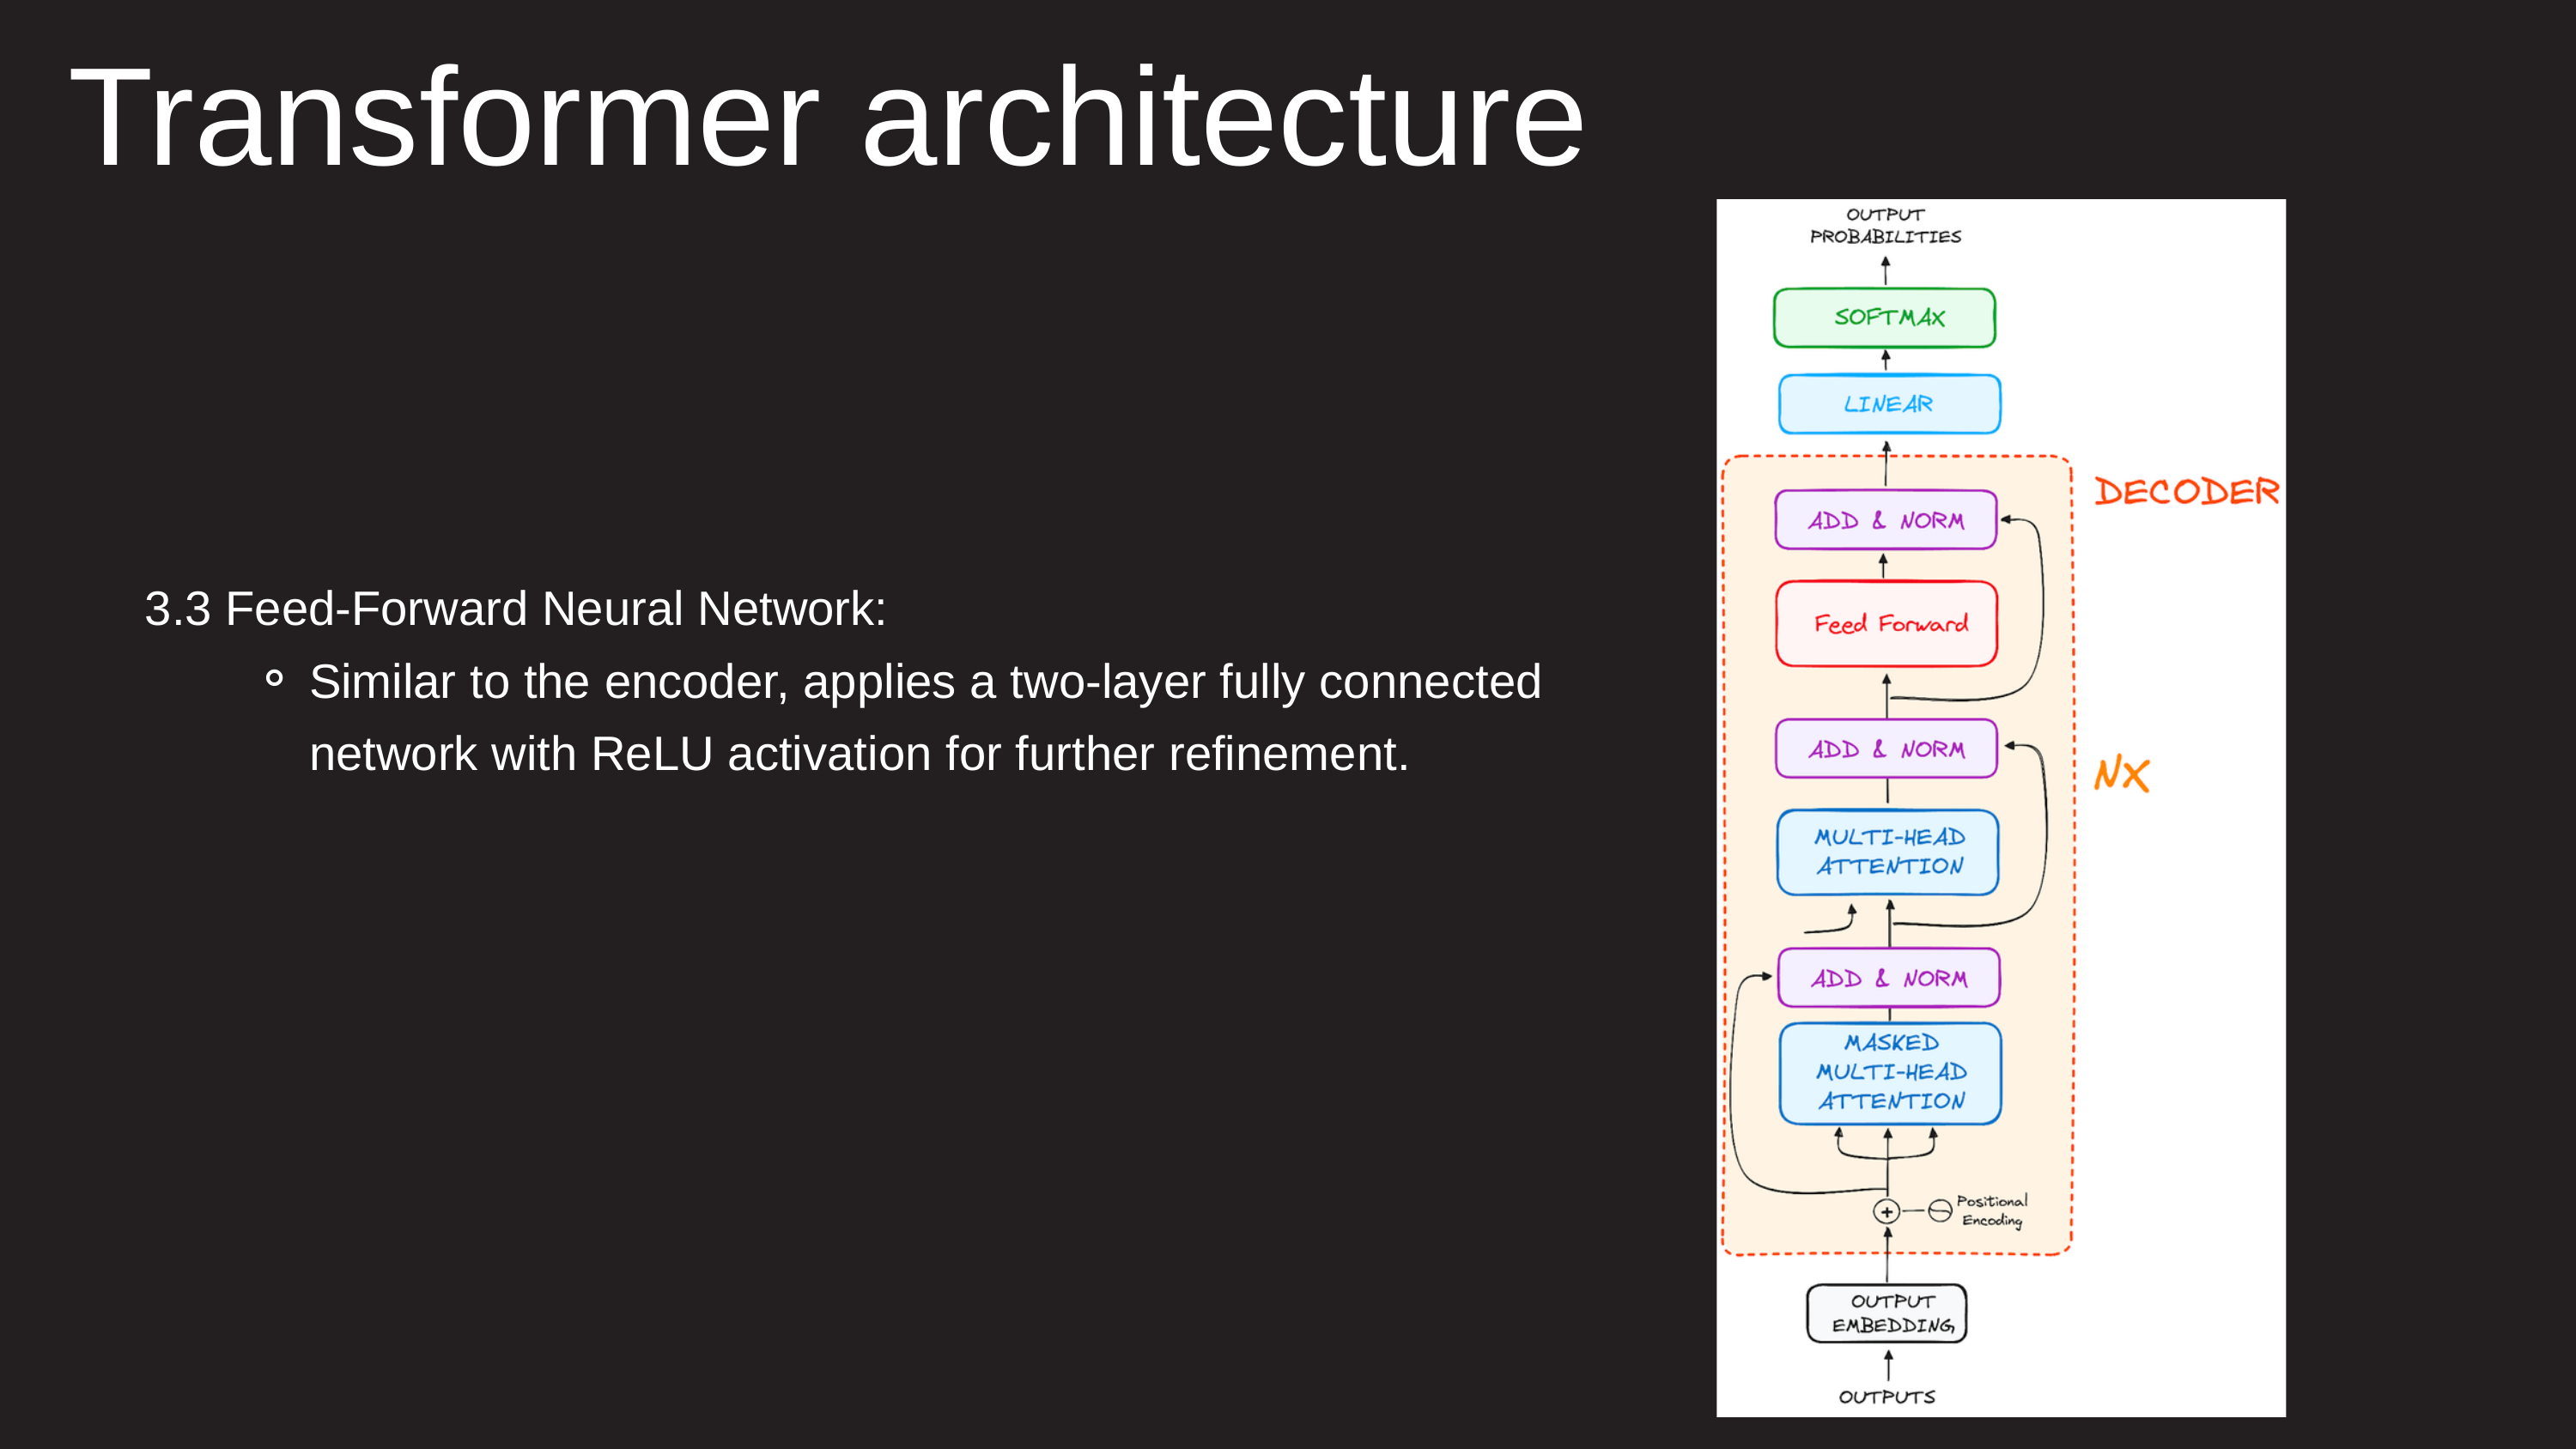

Transformer architecture

3.3 Feed-Forward Neural Network:
Similar to the encoder, applies a two-layer fully connected network with ReLU activation for further refinement.